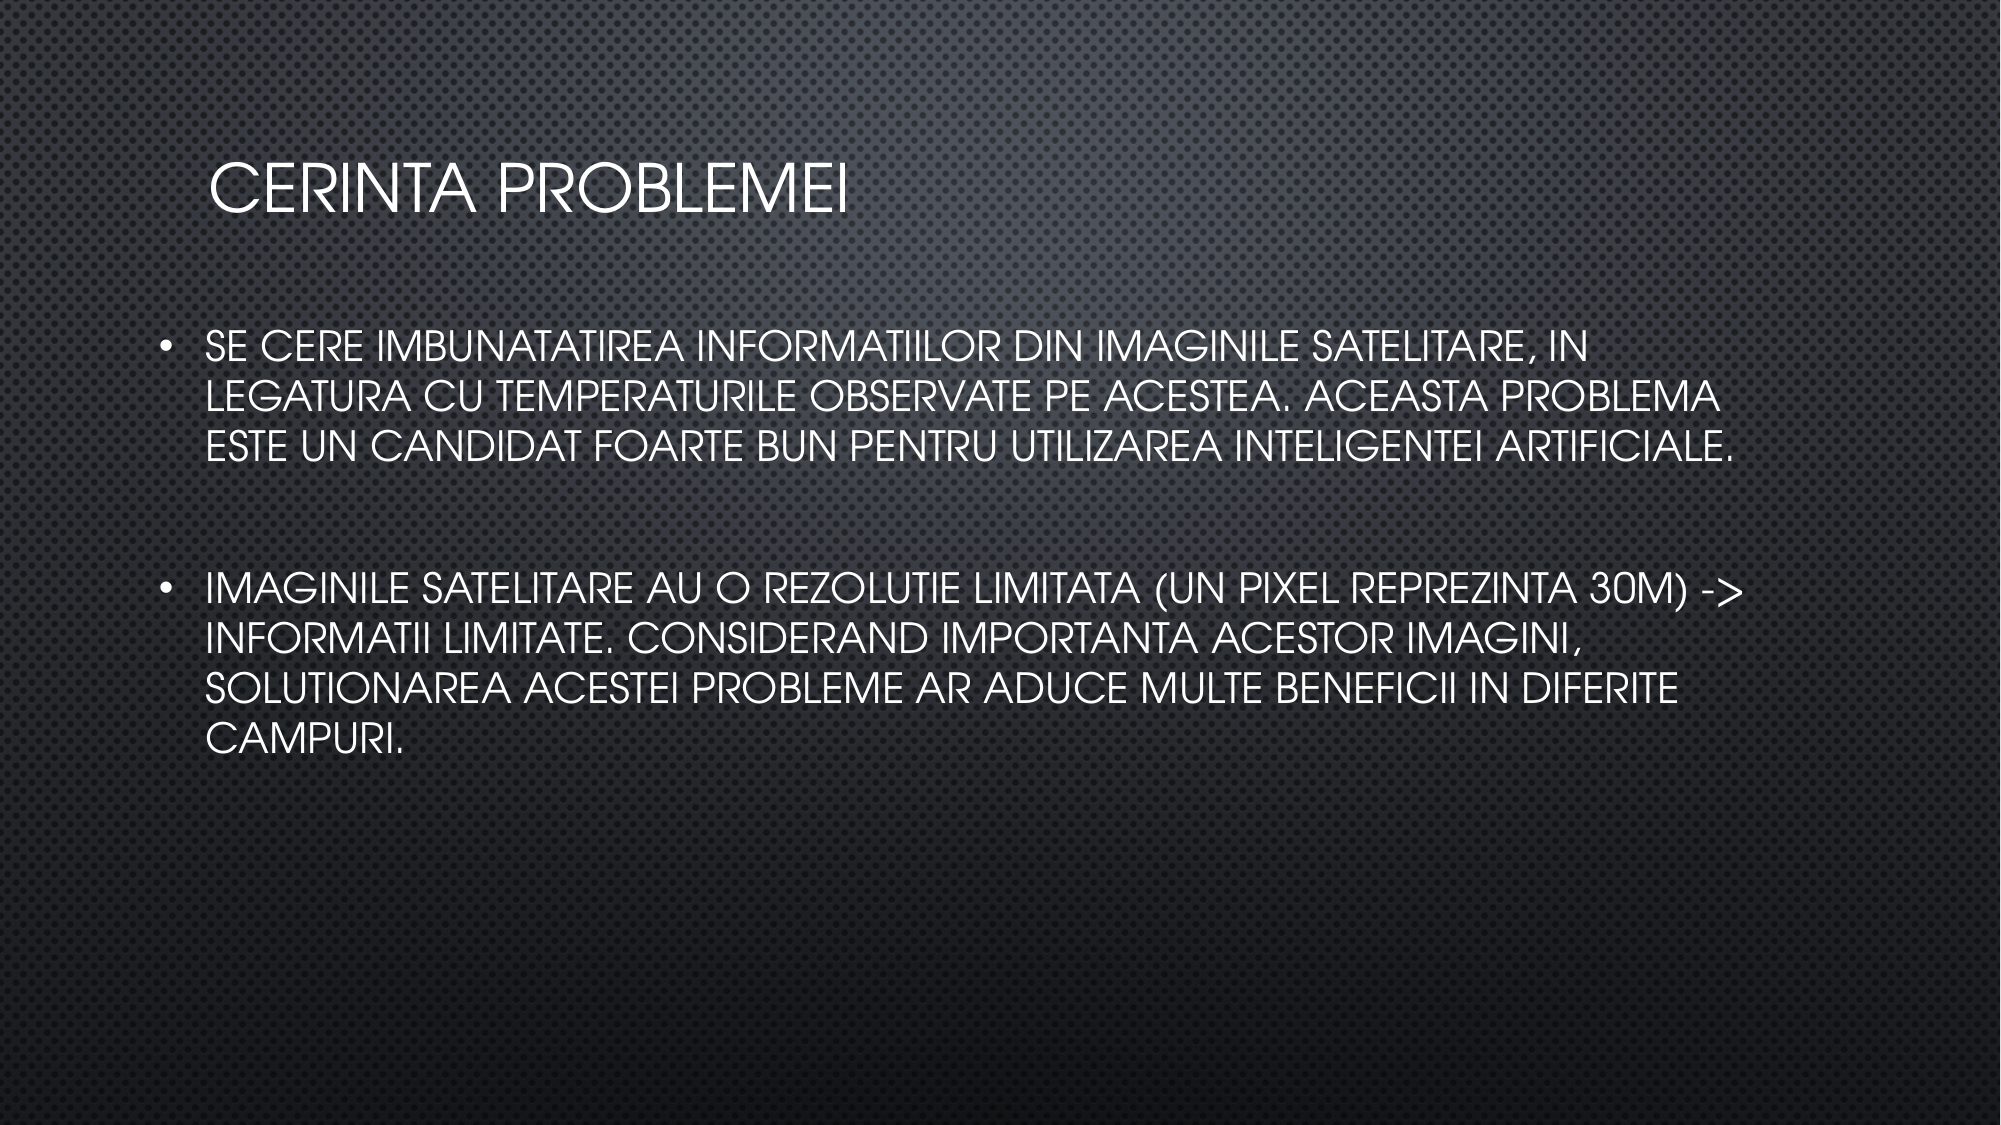

# Cerinta problemei
Se cere imbunatatirea informatiilor din imaginile satelitare, in legatura cu temperaturile observate pe acestea. Aceasta problema este un candidat foarte bun pentru utilizarea inteligentei artificiale.

Imaginile satelitare au o rezolutie limitata (un pixel reprezinta 30m) -> informatii limitate. Considerand importanta acestor imagini, solutionarea acestei probleme ar aduce multe beneficii in diferite campuri.